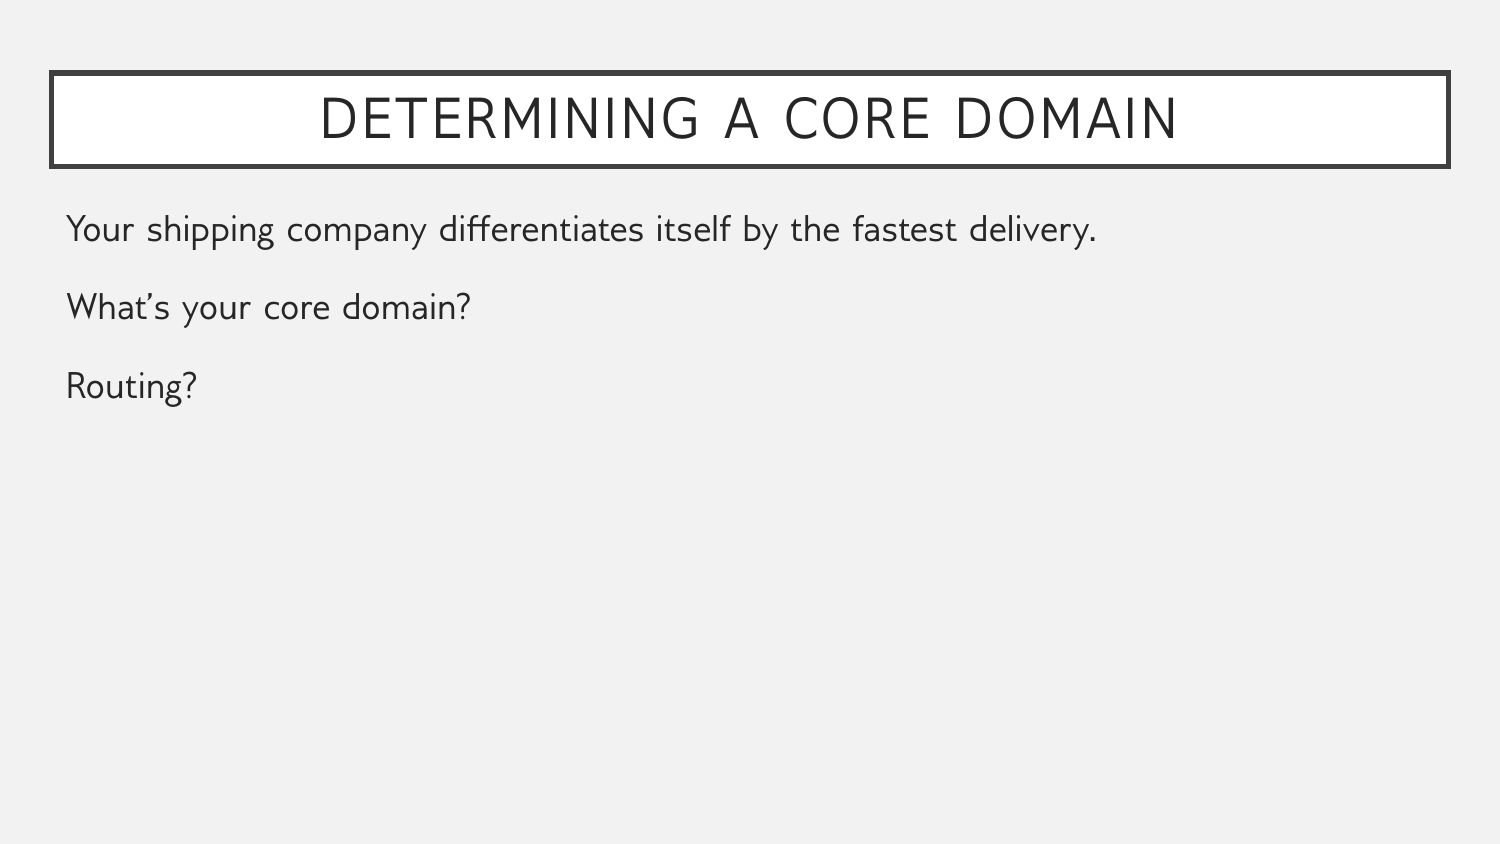

# Determining a Core Domain
Your shipping company differentiates itself by the fastest delivery.
What’s your core domain?
Routing?